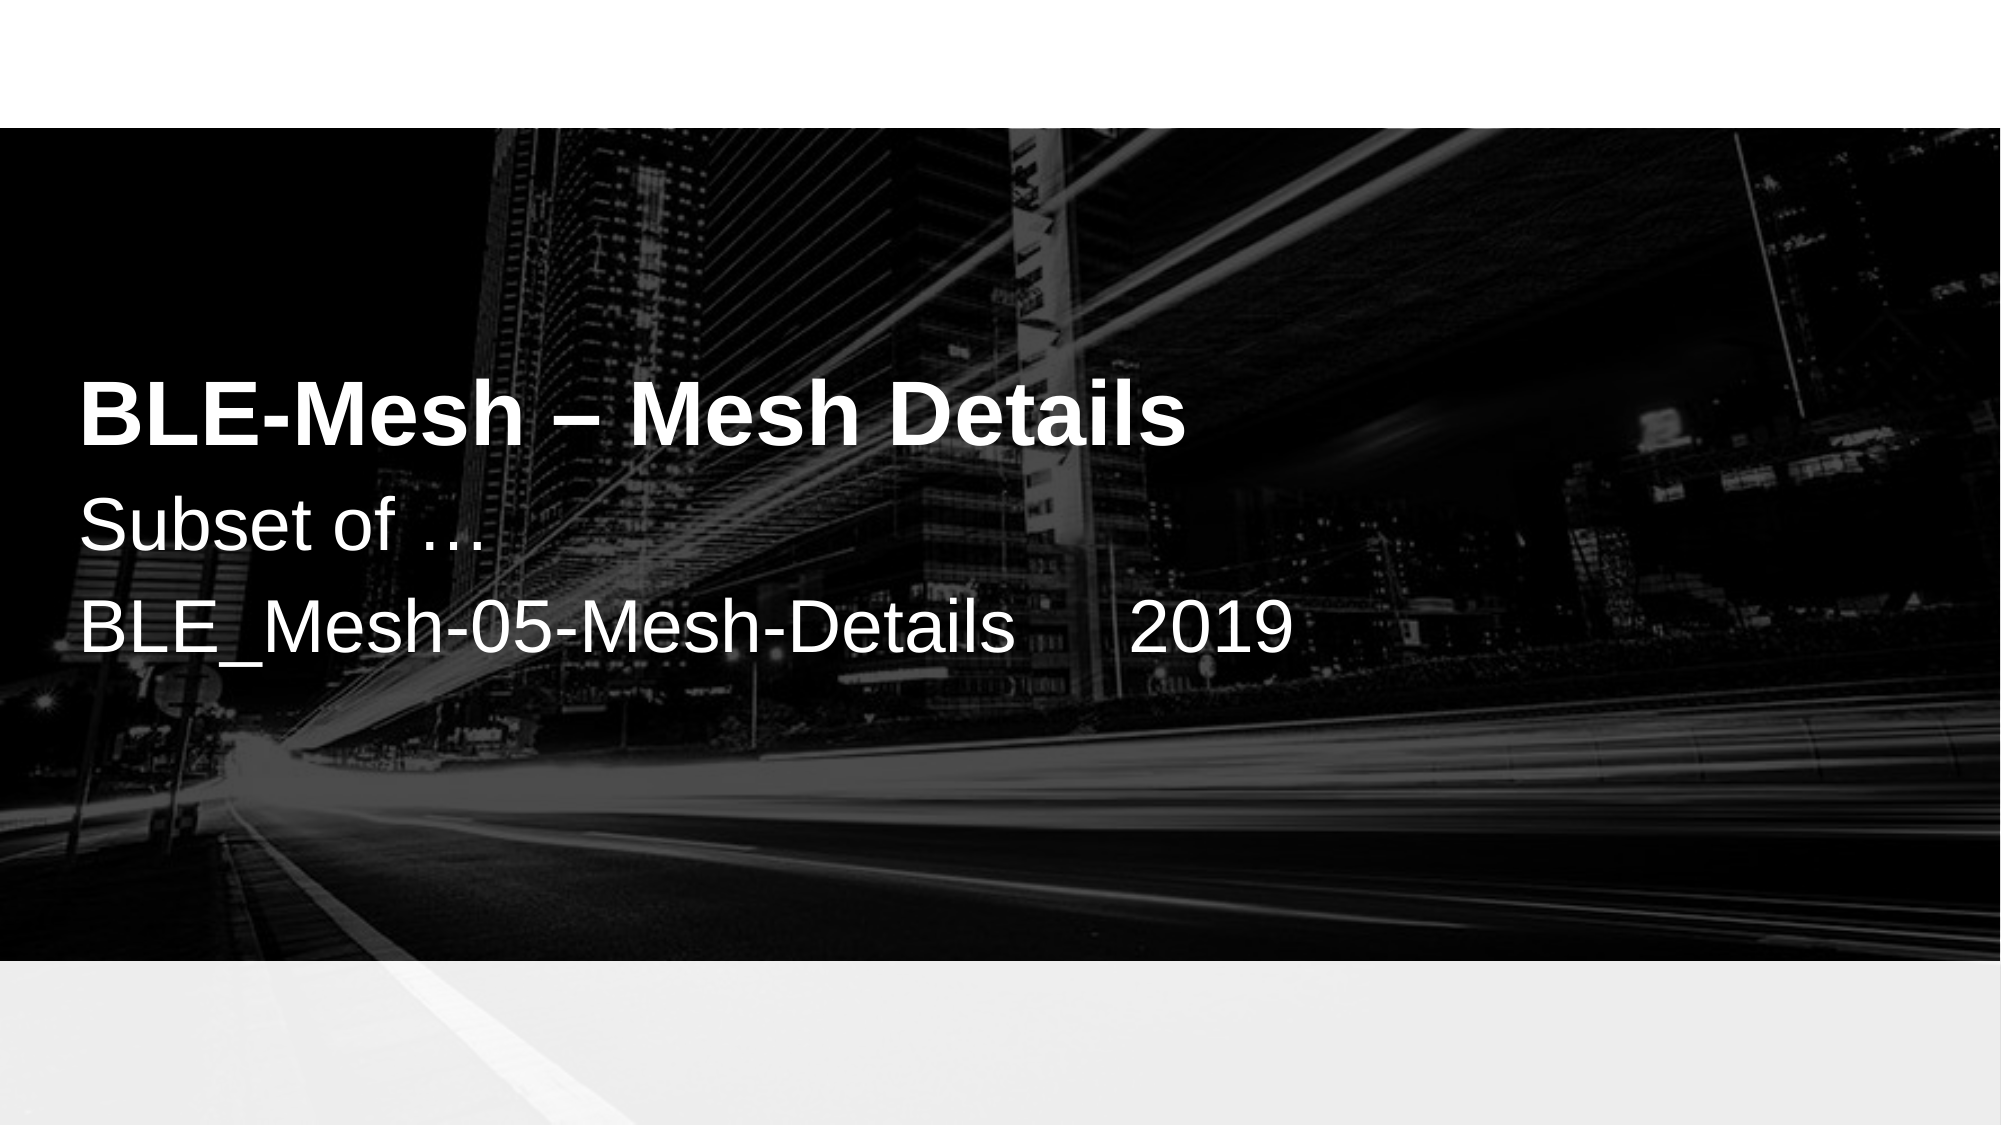

BLE-Mesh – Mesh Details
Subset of …
BLE_Mesh-05-Mesh-Details	2019